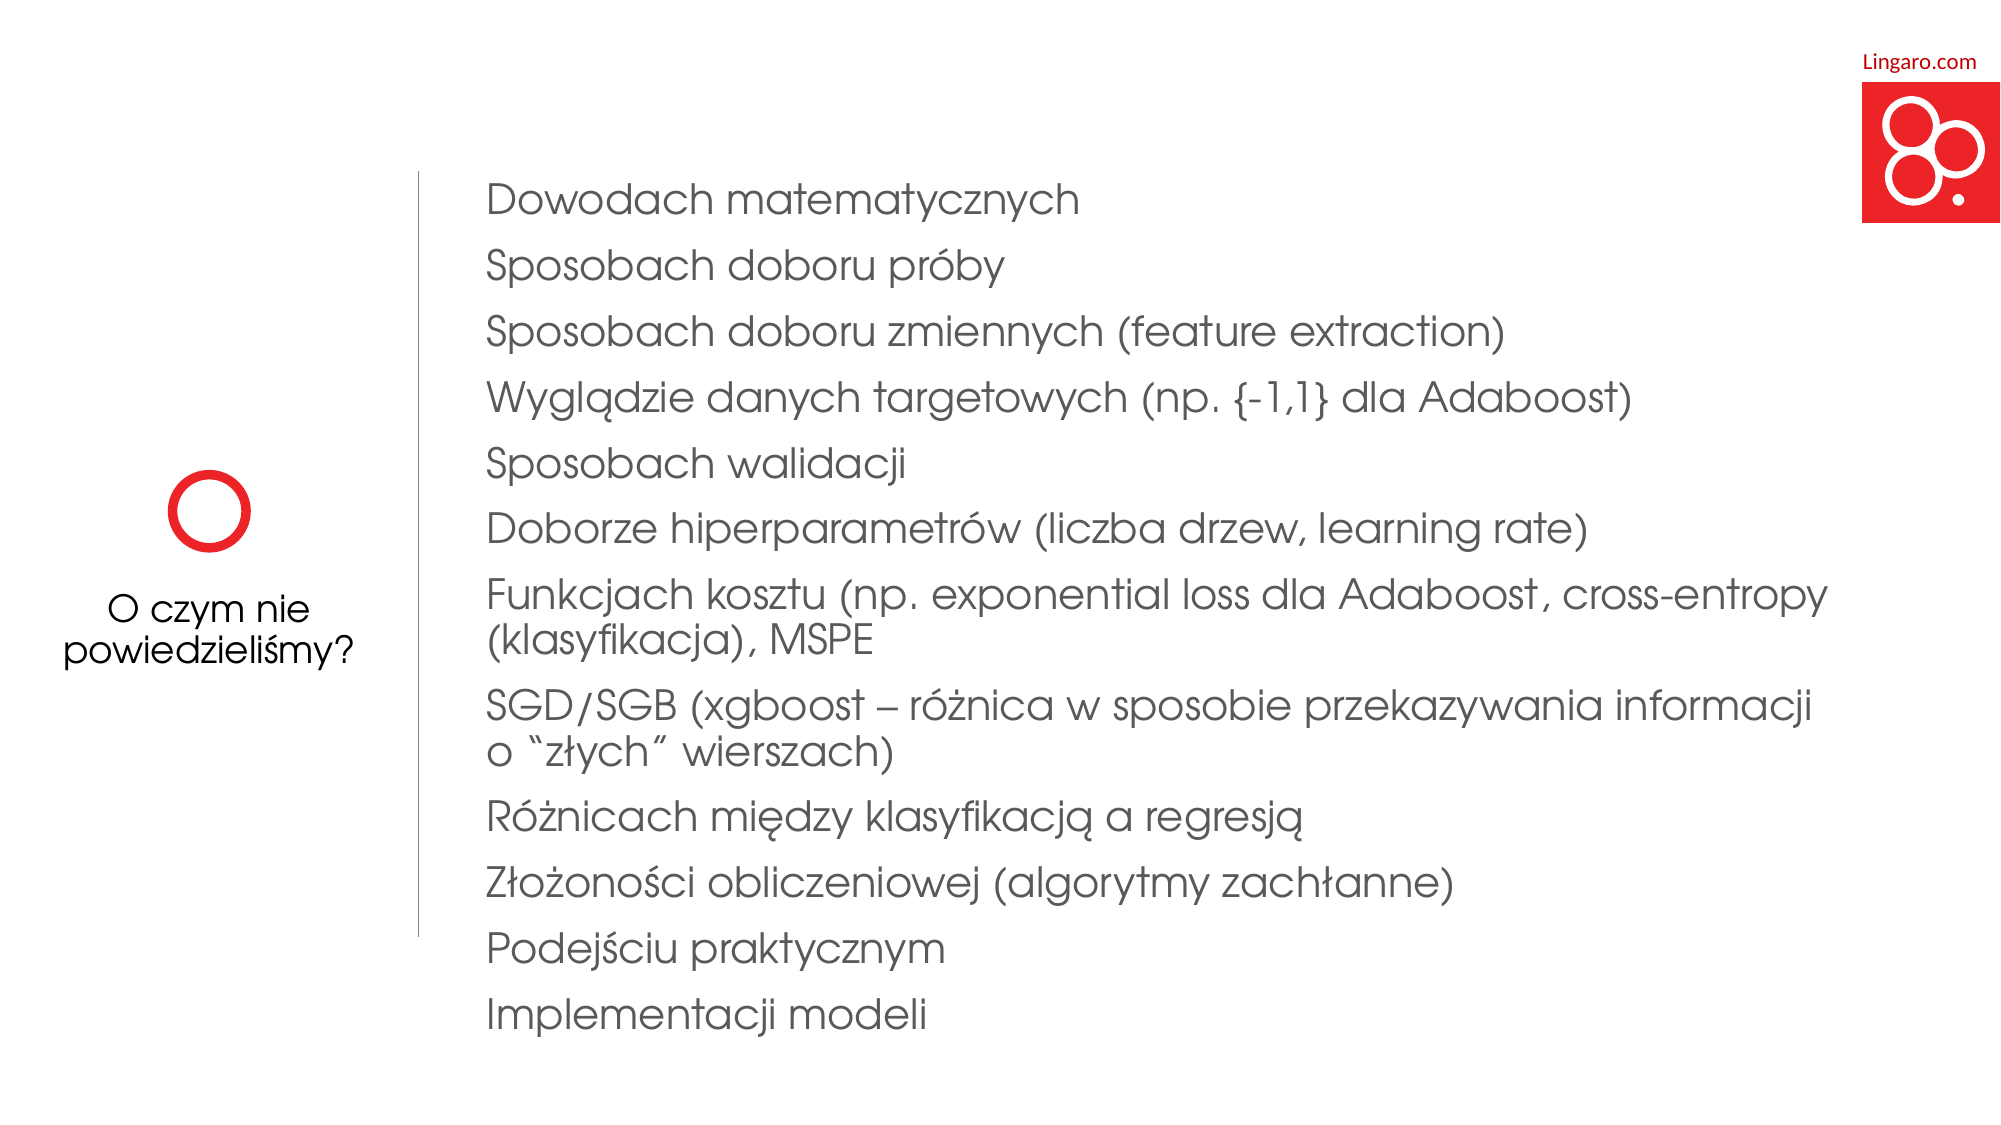

Dowodach matematycznych
Sposobach doboru próby
Sposobach doboru zmiennych (feature extraction)
Wyglądzie danych targetowych (np. {-1,1} dla Adaboost)
Sposobach walidacji
Doborze hiperparametrów (liczba drzew, learning rate)
Funkcjach kosztu (np. exponential loss dla Adaboost, cross-entropy (klasyfikacja), MSPE
SGD/SGB (xgboost – różnica w sposobie przekazywania informacji o “złych” wierszach)
Różnicach między klasyfikacją a regresją
Złożoności obliczeniowej (algorytmy zachłanne)
Podejściu praktycznym
Implementacji modeli

# O czym nie powiedzieliśmy?